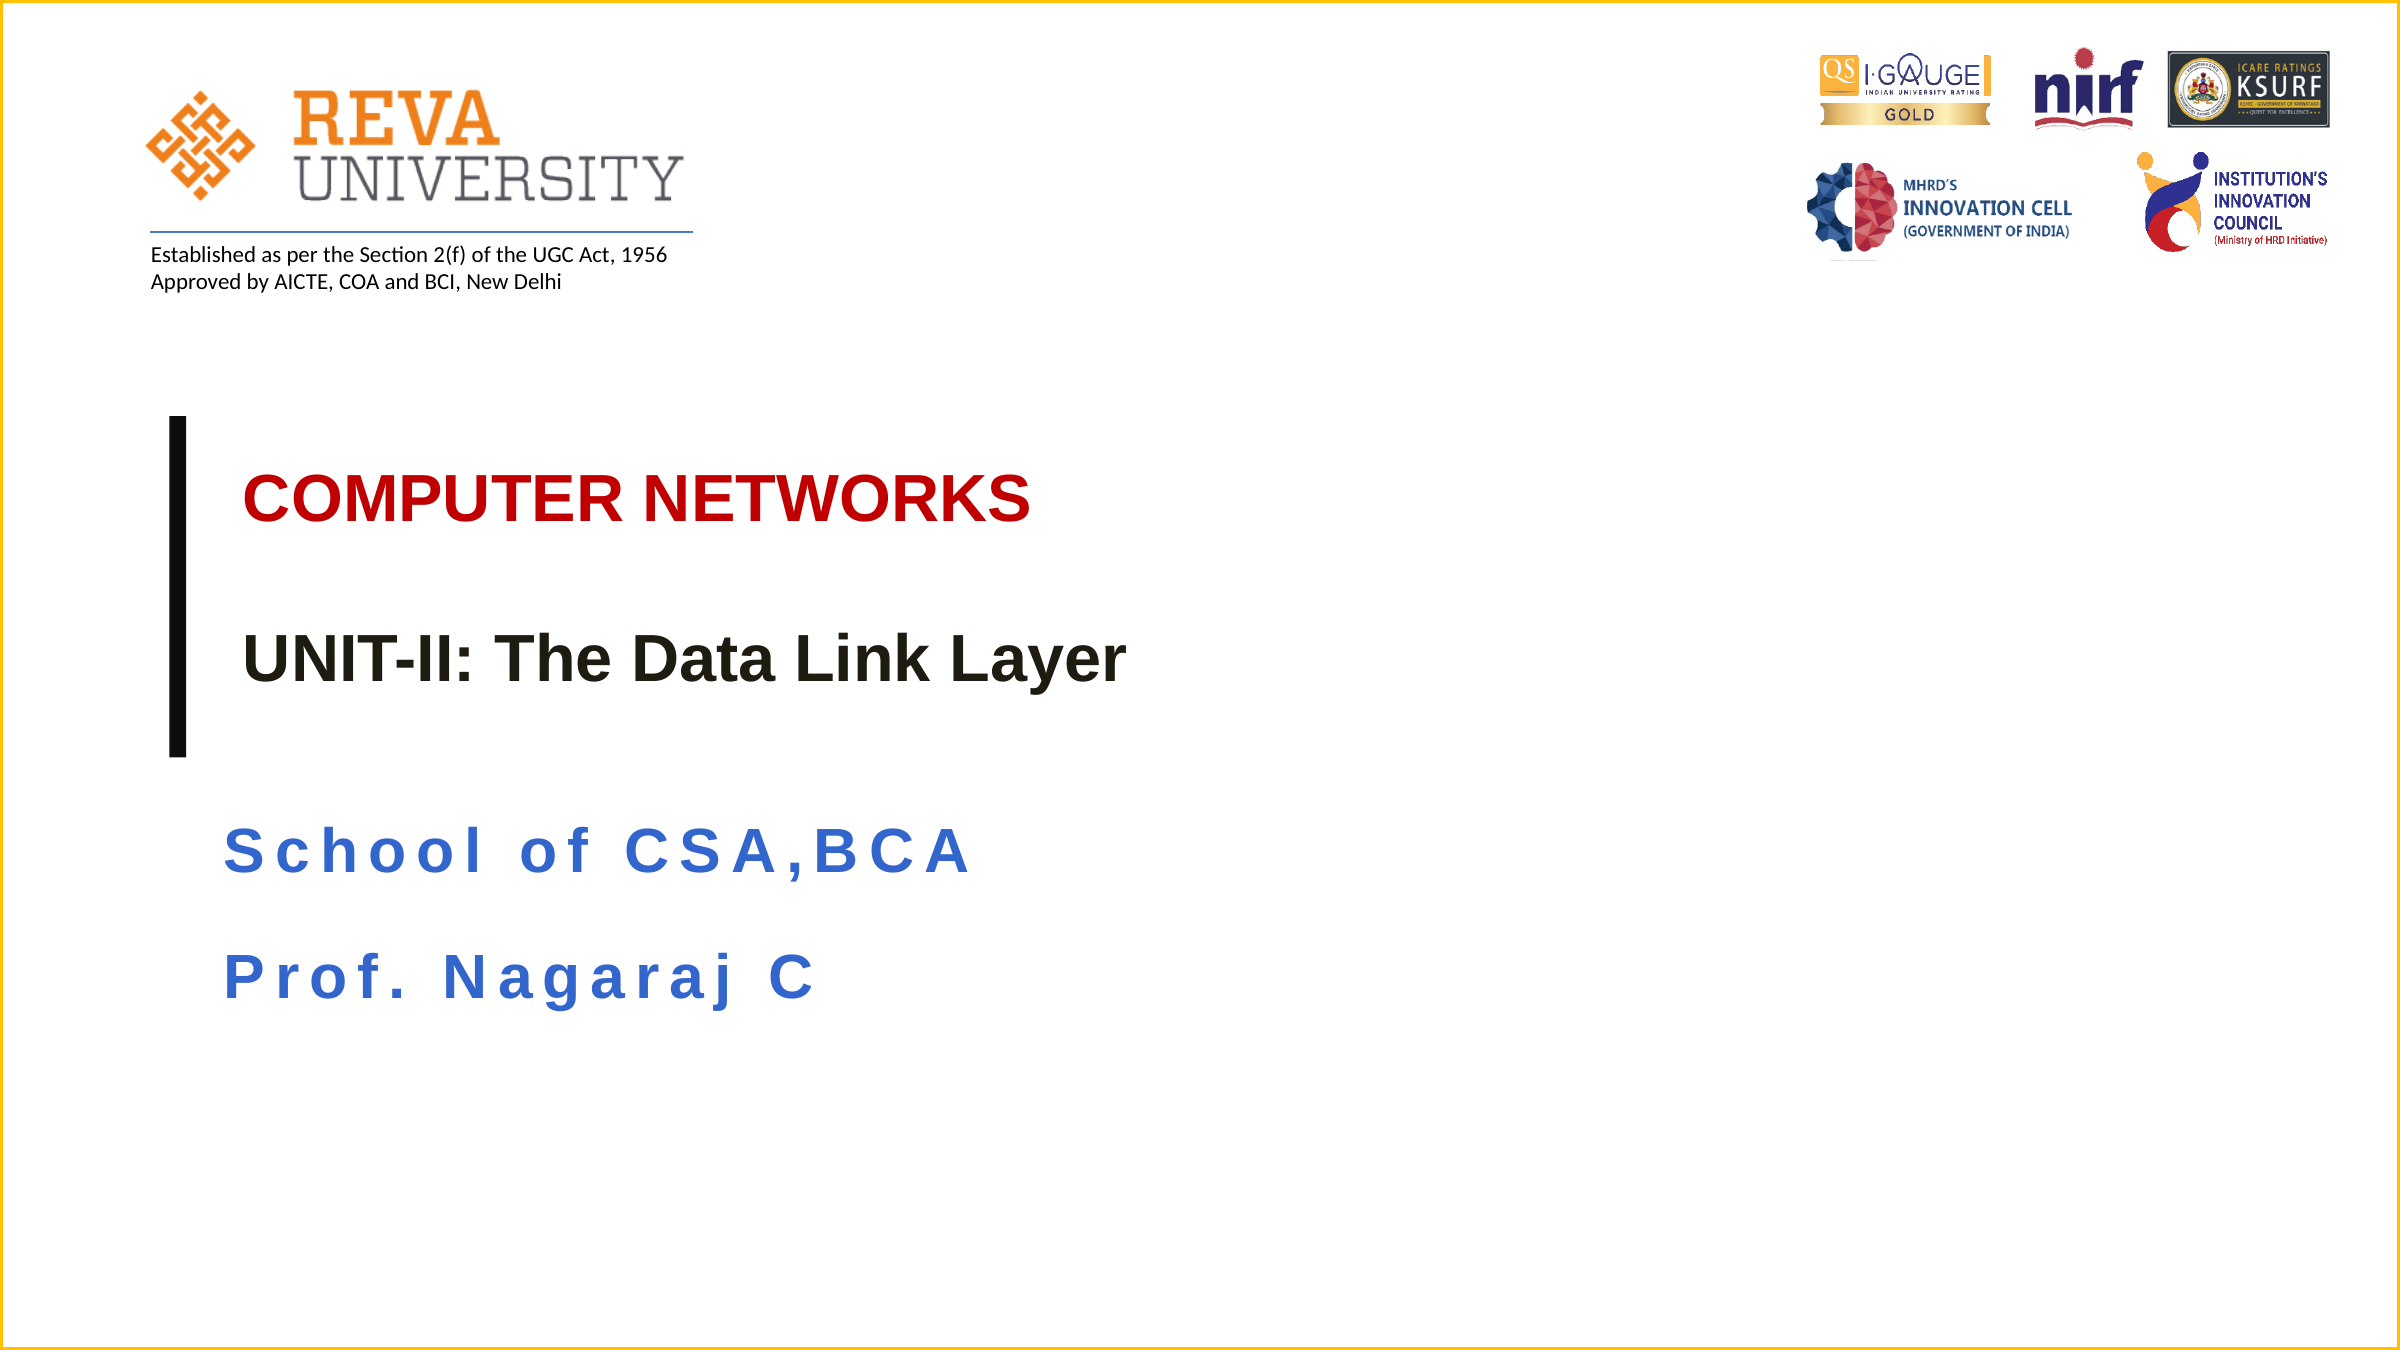

# COMPUTER NETWORKS UNIT-II: The Data Link Layer
School of CSA,BCA
Prof. Nagaraj C